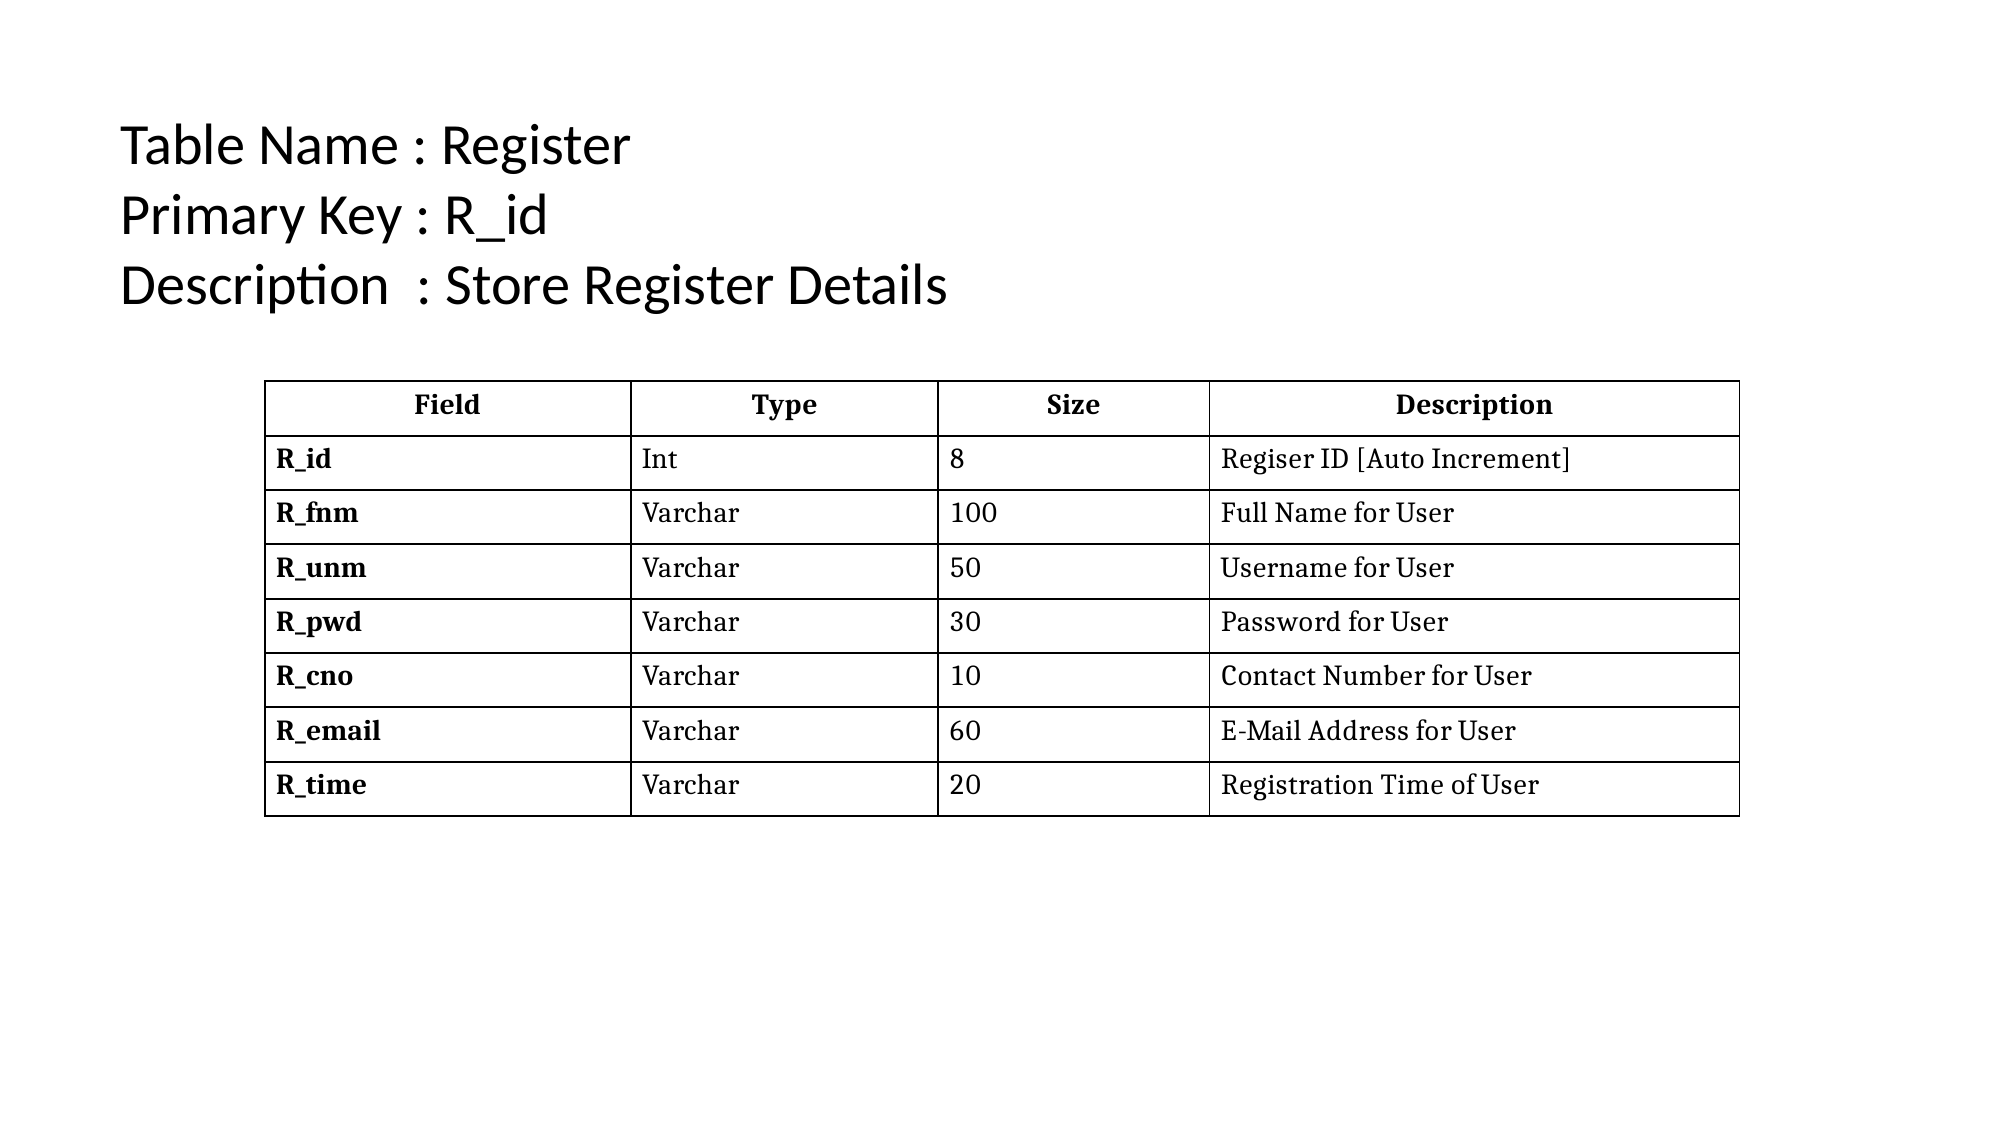

Table Name : Register
Primary Key : R_id
Description  : Store Register Details
| Field | Type | Size | Description |
| --- | --- | --- | --- |
| R\_id | Int | 8 | Regiser ID [Auto Increment] |
| R\_fnm | Varchar | 100 | Full Name for User |
| R\_unm | Varchar | 50 | Username for User |
| R\_pwd | Varchar | 30 | Password for User |
| R\_cno | Varchar | 10 | Contact Number for User |
| R\_email | Varchar | 60 | E-Mail Address for User |
| R\_time | Varchar | 20 | Registration Time of User |